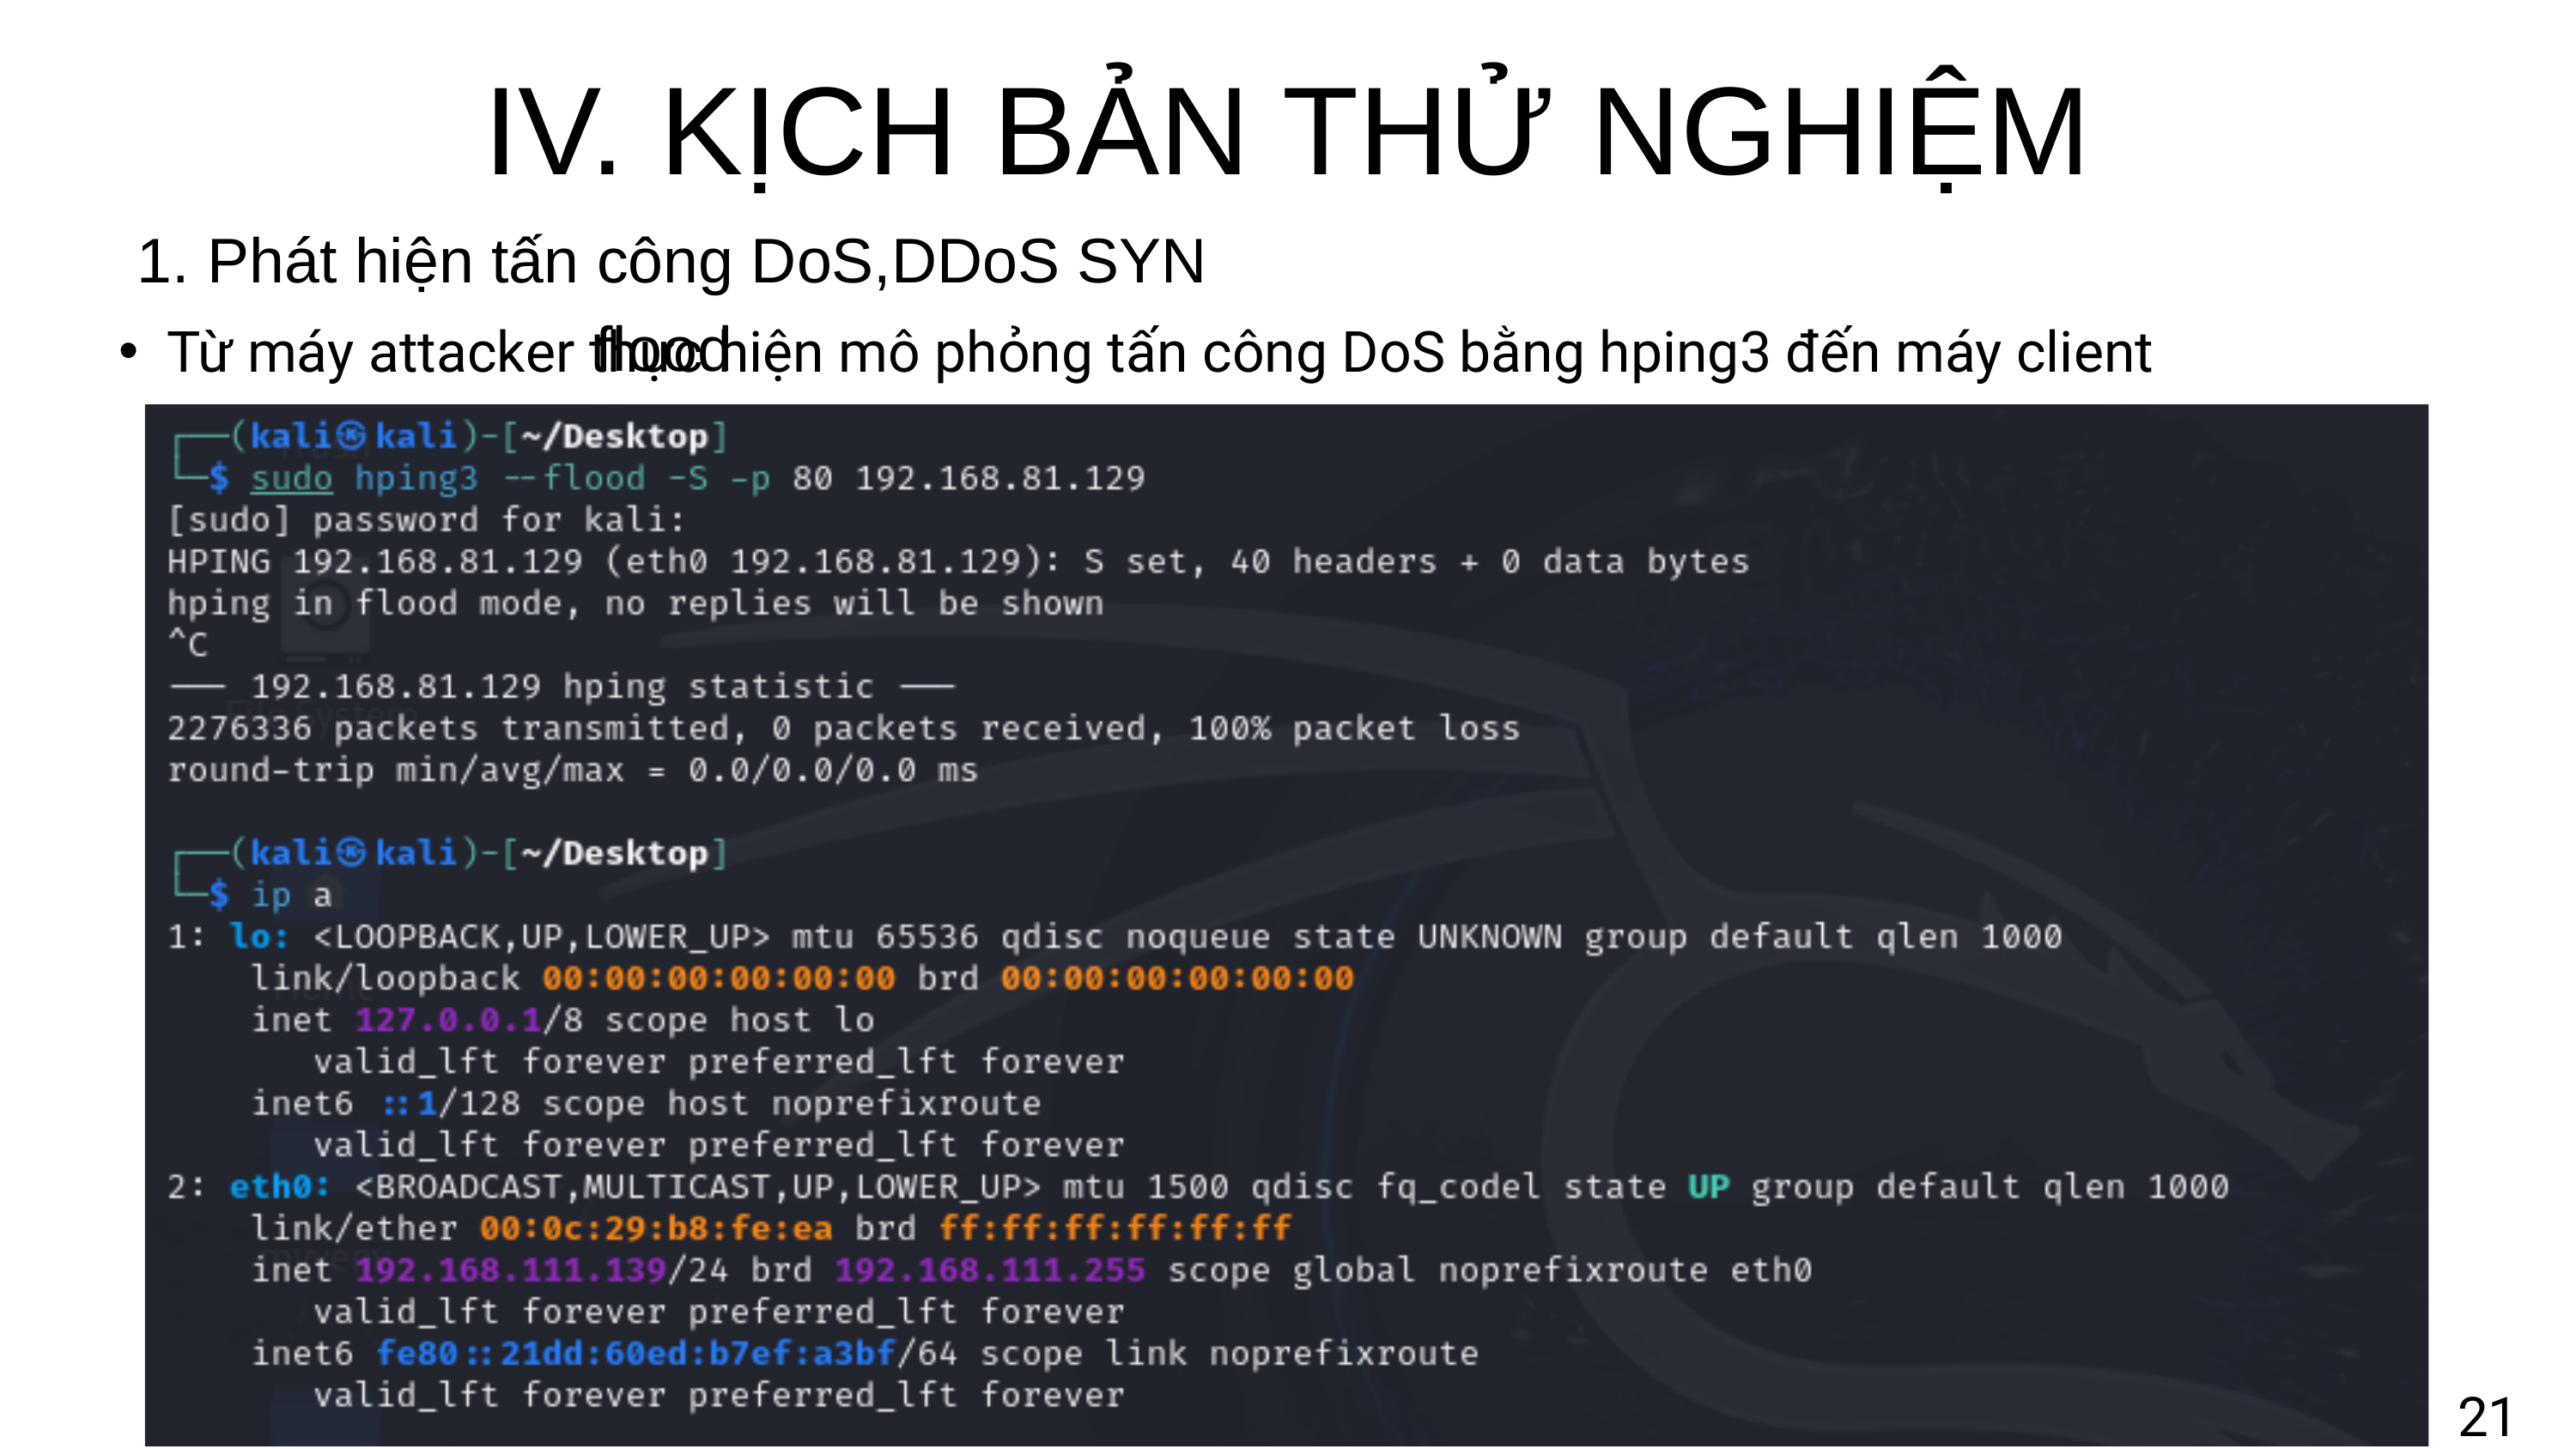

IV. KỊCH BẢN THỬ NGHIỆM
1. Phát hiện tấn công DoS,DDoS SYN flood
Từ máy attacker thực hiện mô phỏng tấn công DoS bằng hping3 đến máy client

21